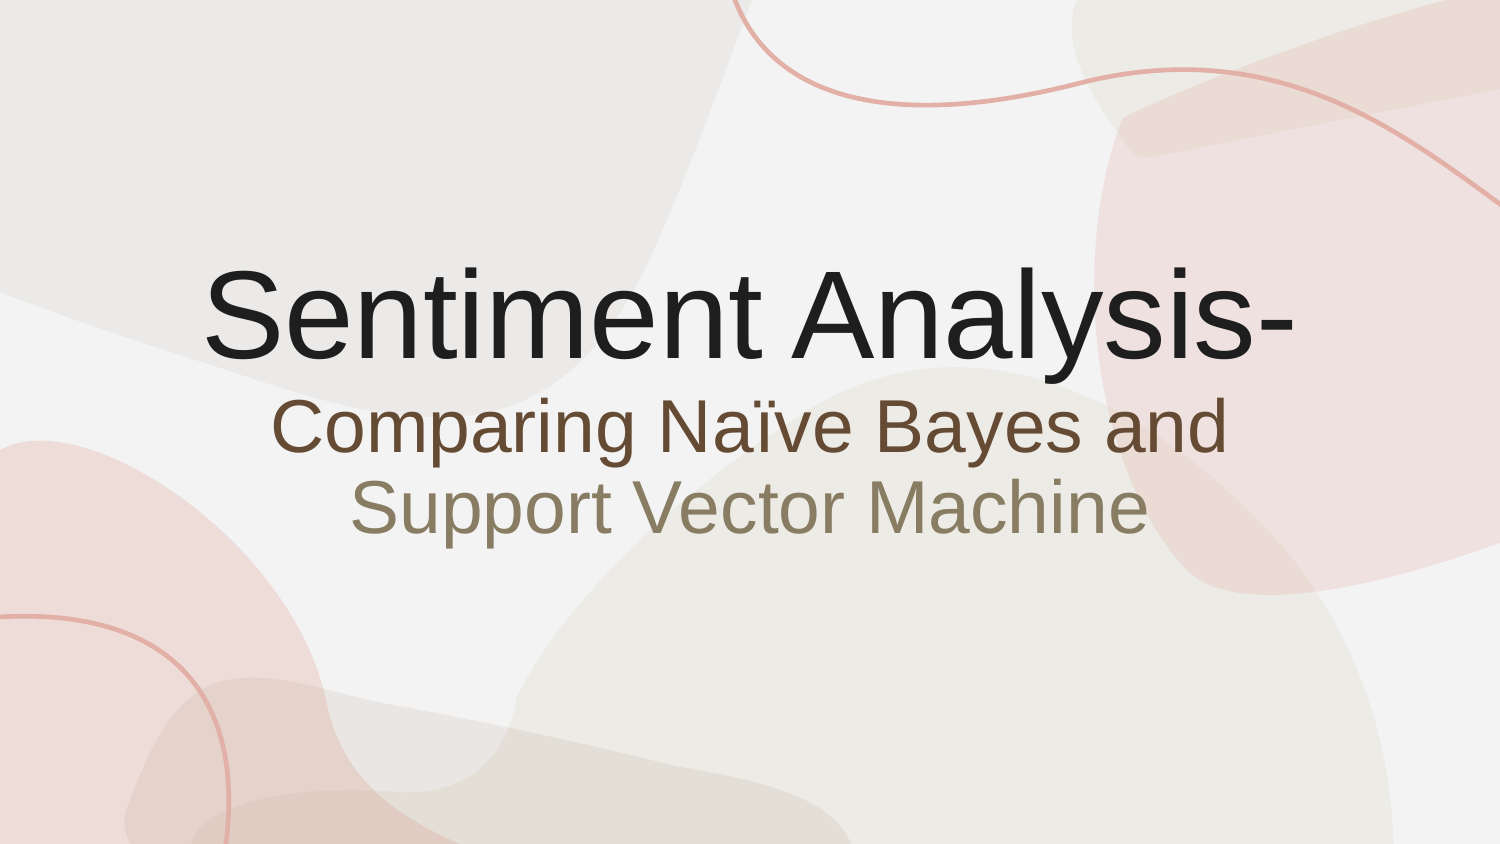

# Sentiment Analysis- Comparing Naïve Bayes and Support Vector Machine